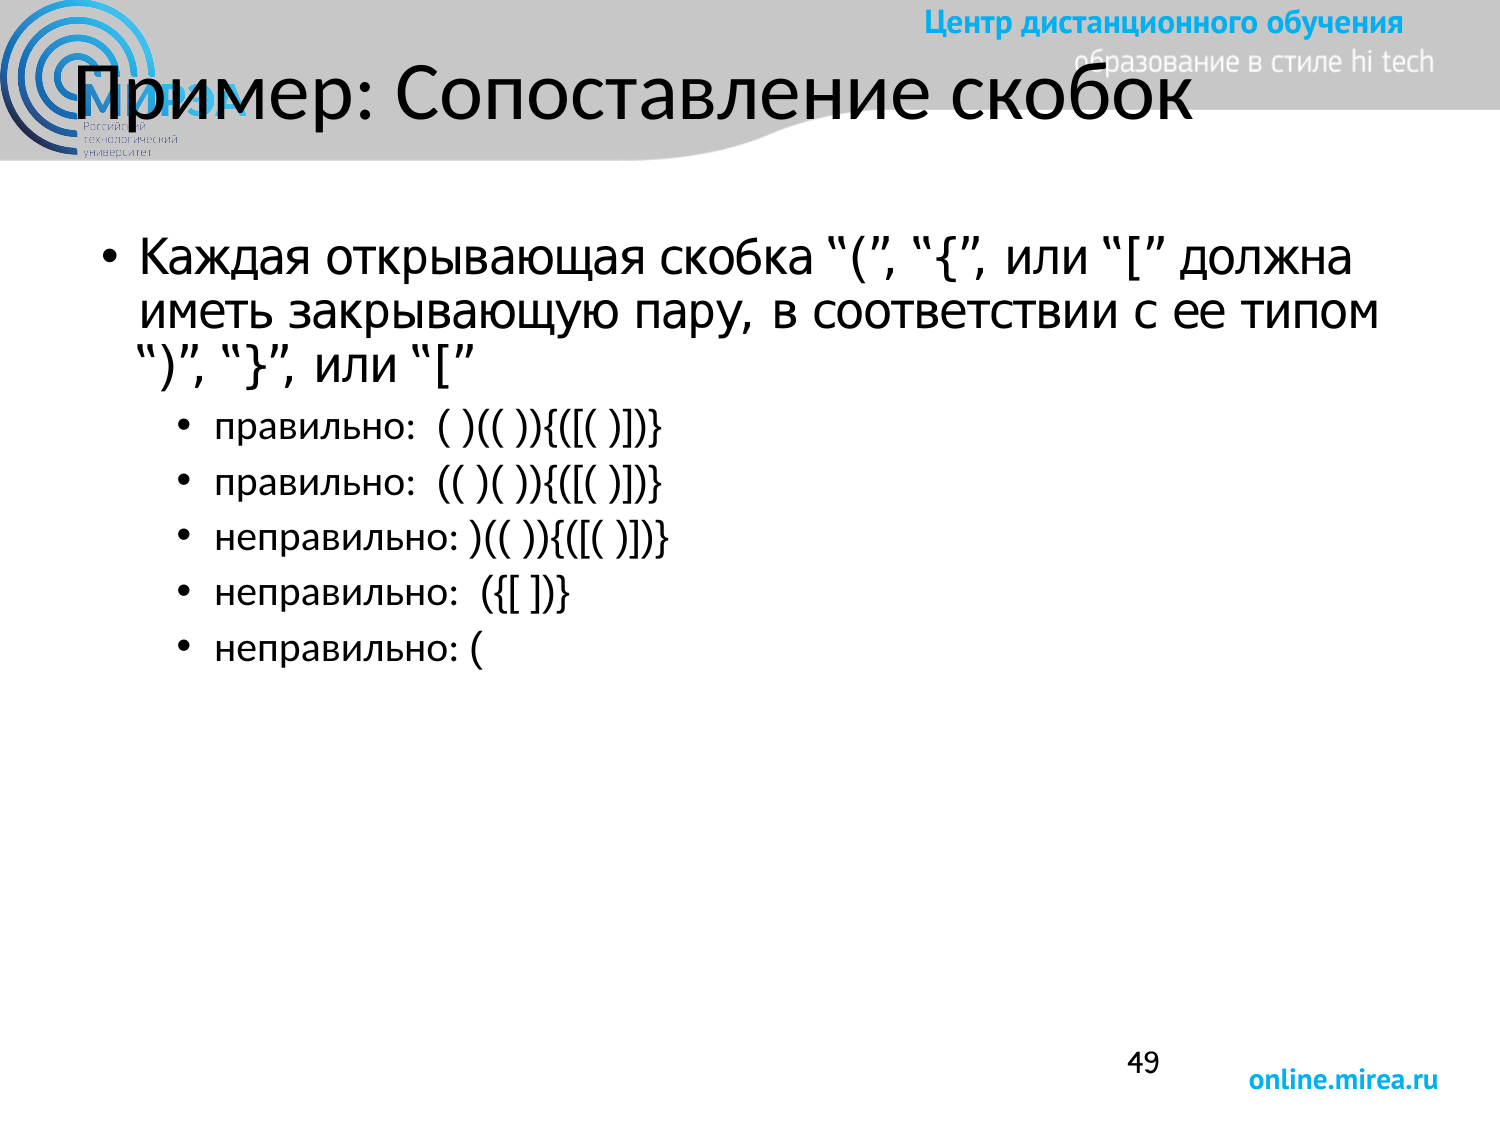

# Пример: Сопоставление скобок
Каждая открывающая скобка “(”, “{”, или “[” должна иметь закрывающую пару, в соответствии с ее типом “)”, “}”, или “[”
правильно:  ( )(( )){([( )])}
правильно:  (( )( )){([( )])}
неправильно: )(( )){([( )])}
неправильно:  ({[ ])}
неправильно: (

49